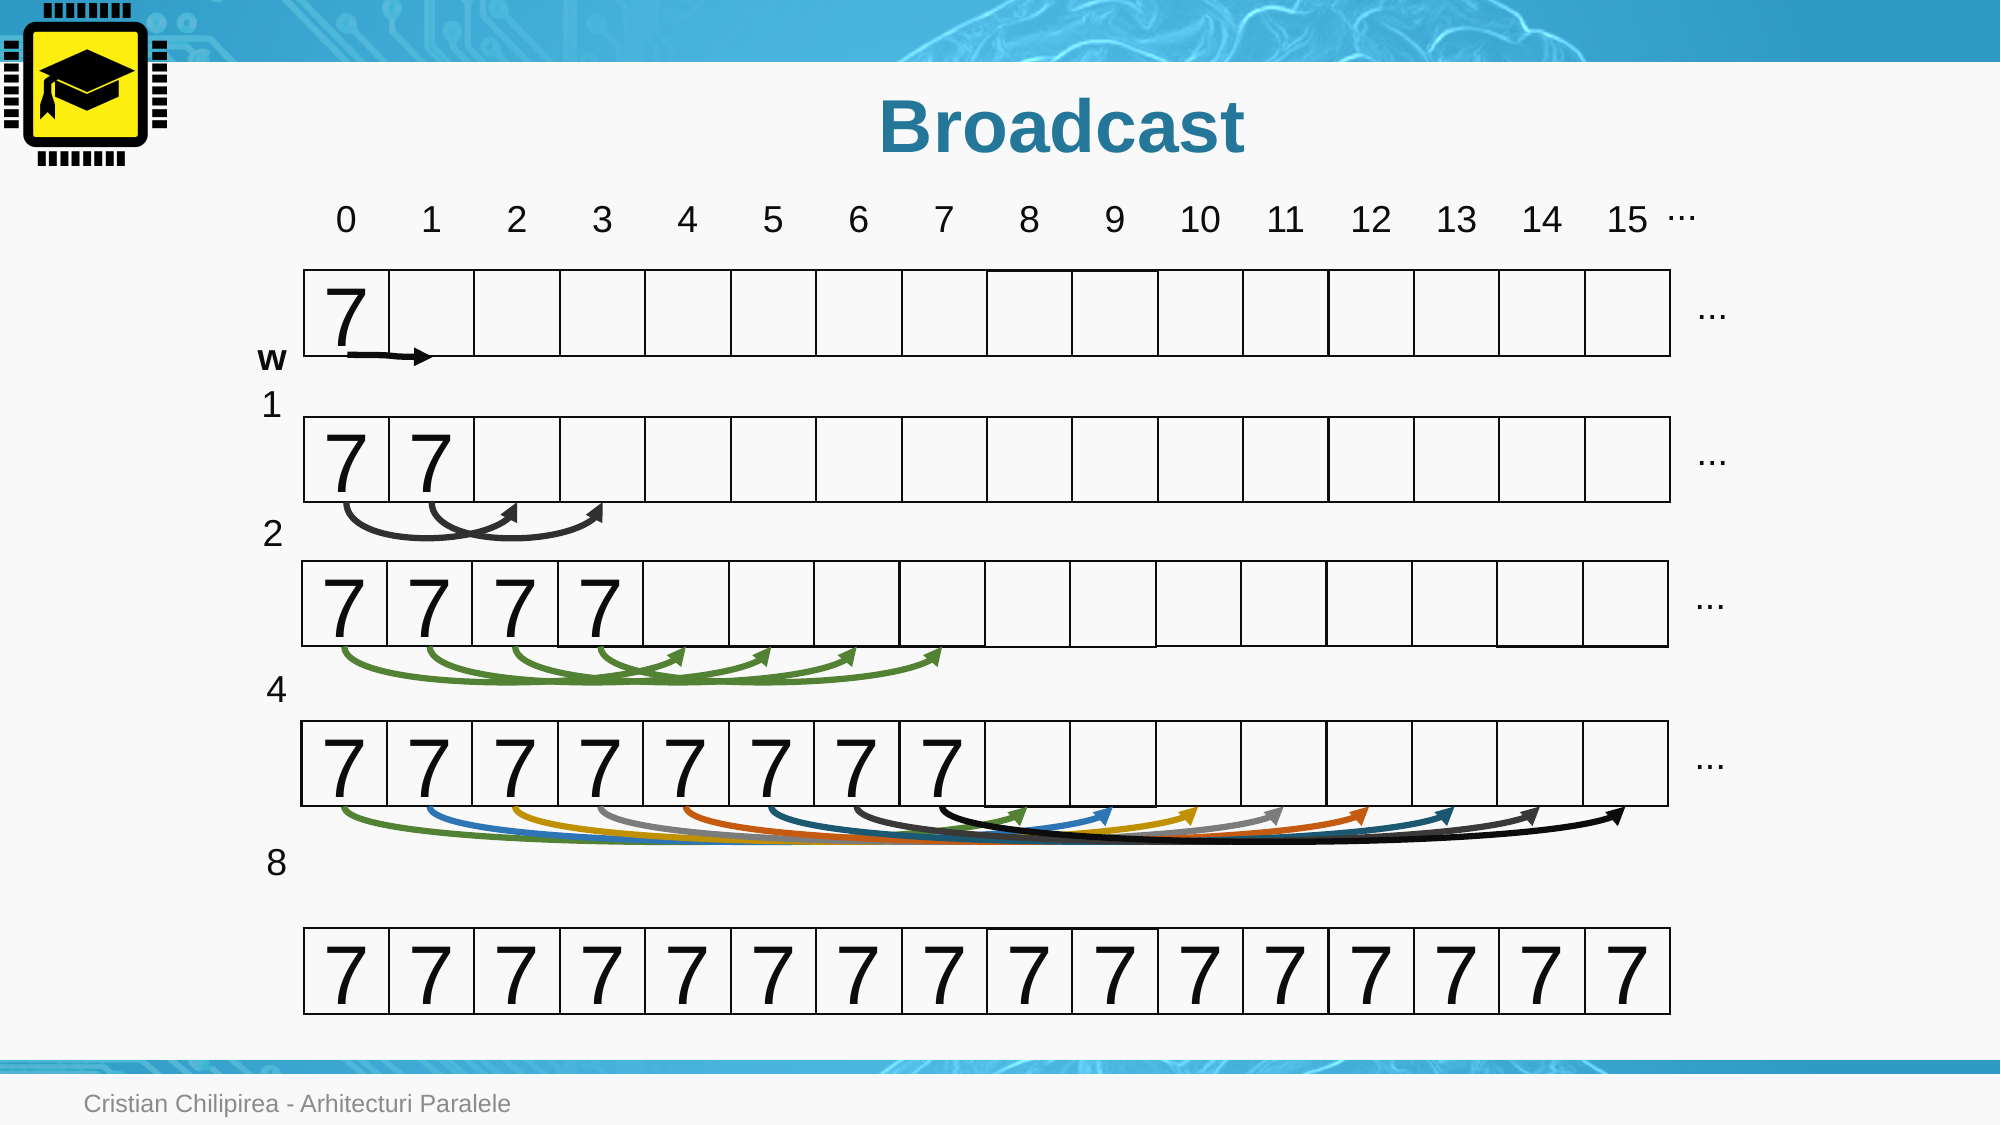

# Broadcast
...
0
1
2
3
4
5
6
7
8
9
10
11
12
13
14
15
7

...
w
1
7
7

...
2
7
7
7

7

...
4
7
7
7

7
7
7
7
7

...
8
7
7
7
7
7
7
7
7
7
7
7
7
7
7
7
7
Cristian Chilipirea - Arhitecturi Paralele